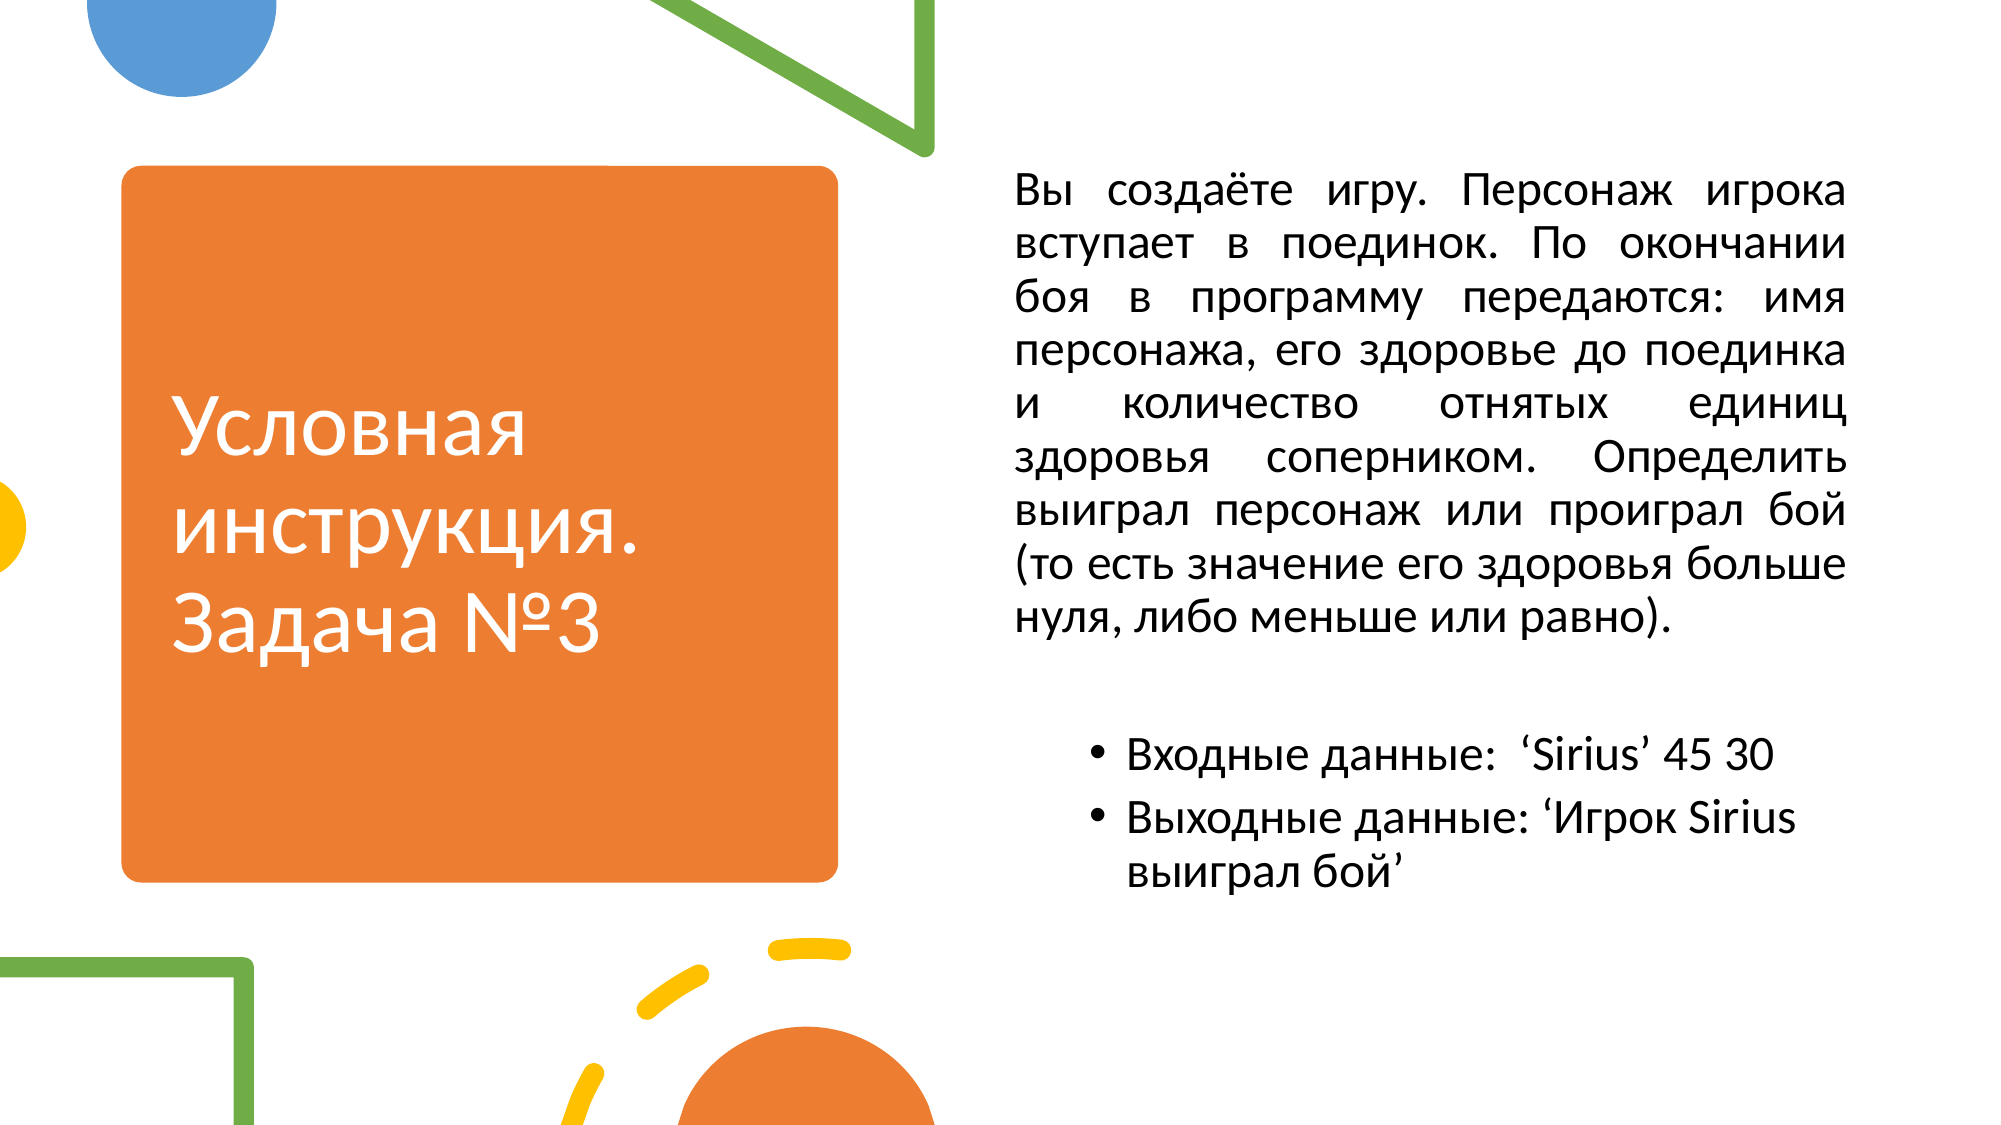

Вы создаёте игру. Персонаж игрока вступает в поединок. По окончании боя в программу передаются: имя персонажа, его здоровье до поединка и количество отнятых единиц здоровья соперником. Определить выиграл персонаж или проиграл бой (то есть значение его здоровья больше нуля, либо меньше или равно).

Входные данные:  ‘Sirius’ 45 30
Выходные данные: ‘Игрок Sirius выиграл бой’

# Условная инструкция. Задача №3